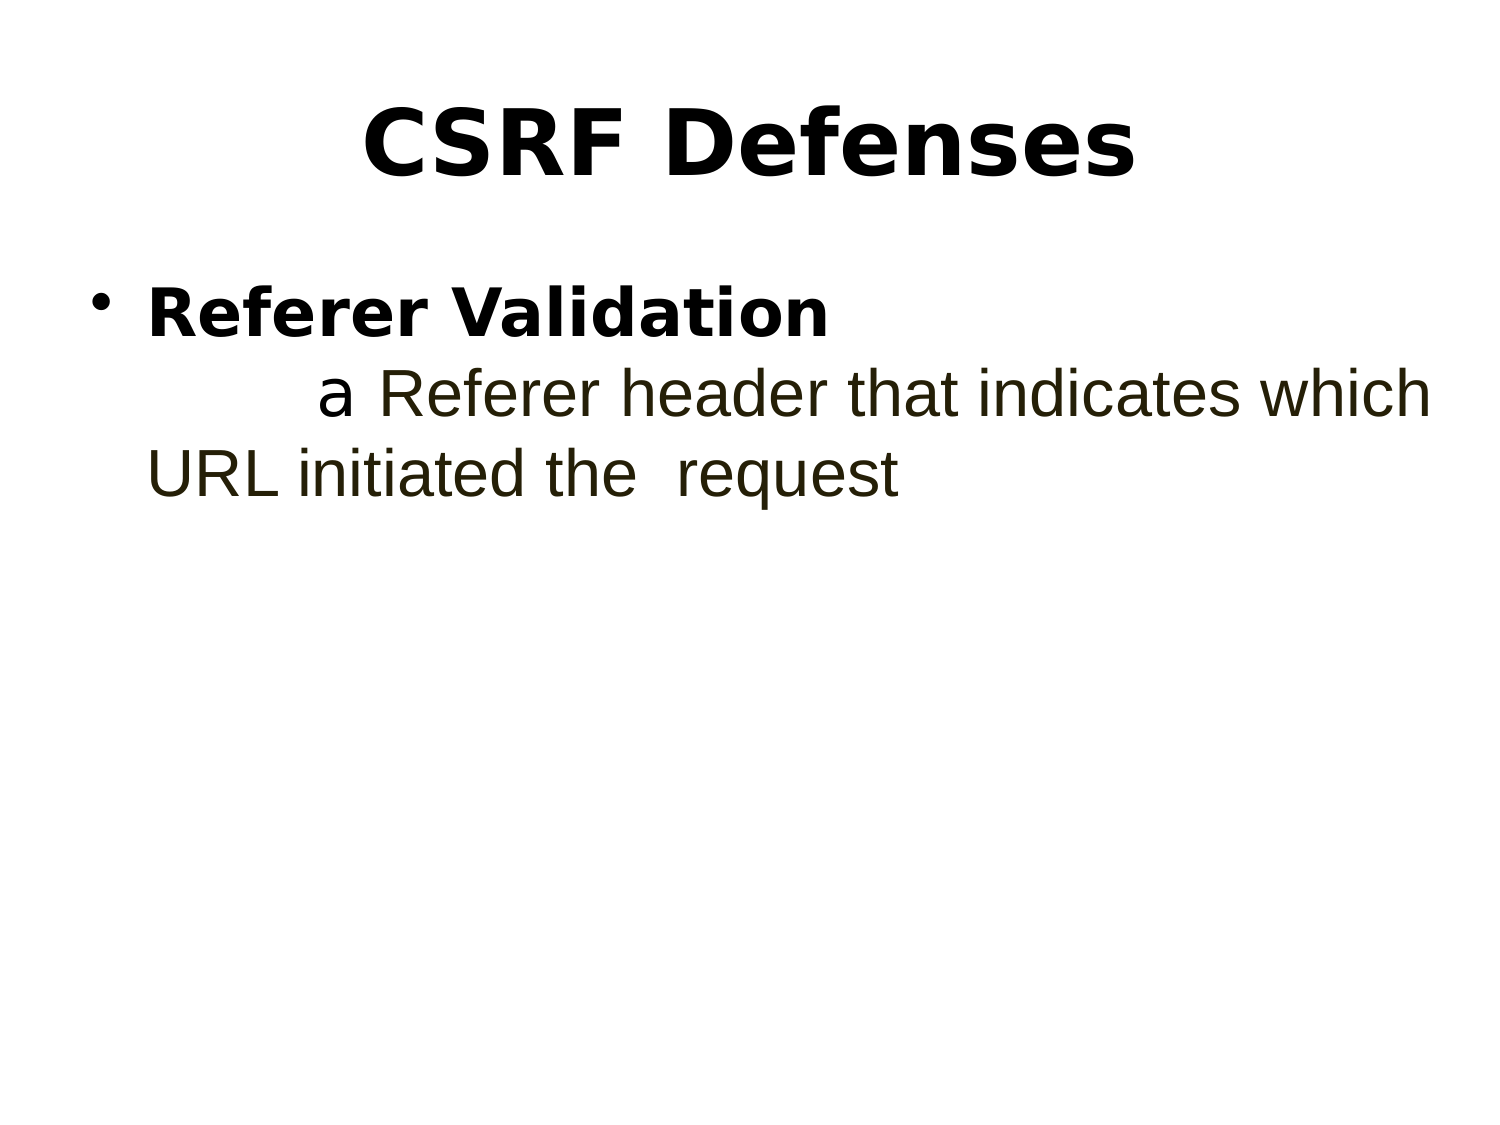

# CSRF Defenses
Referer Validation                                       a Referer header that indicates which URL initiated the  request